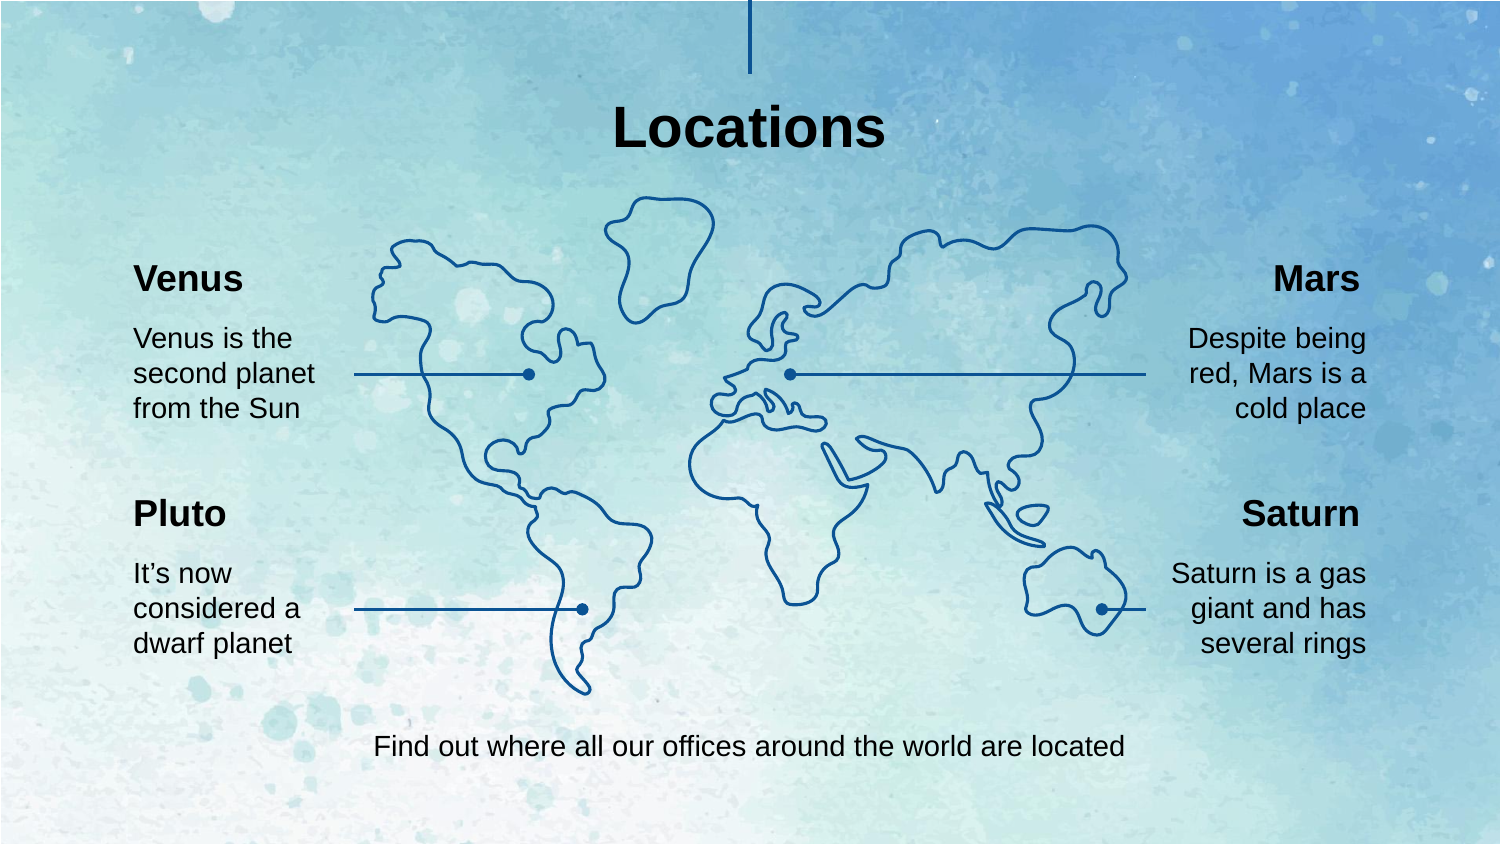

# Locations

Venus
Mars
Venus is the second planet from the Sun
Despite being red, Mars is a cold place
Pluto
Saturn
It’s now considered a dwarf planet
Saturn is a gas giant and has several rings
Find out where all our offices around the world are located